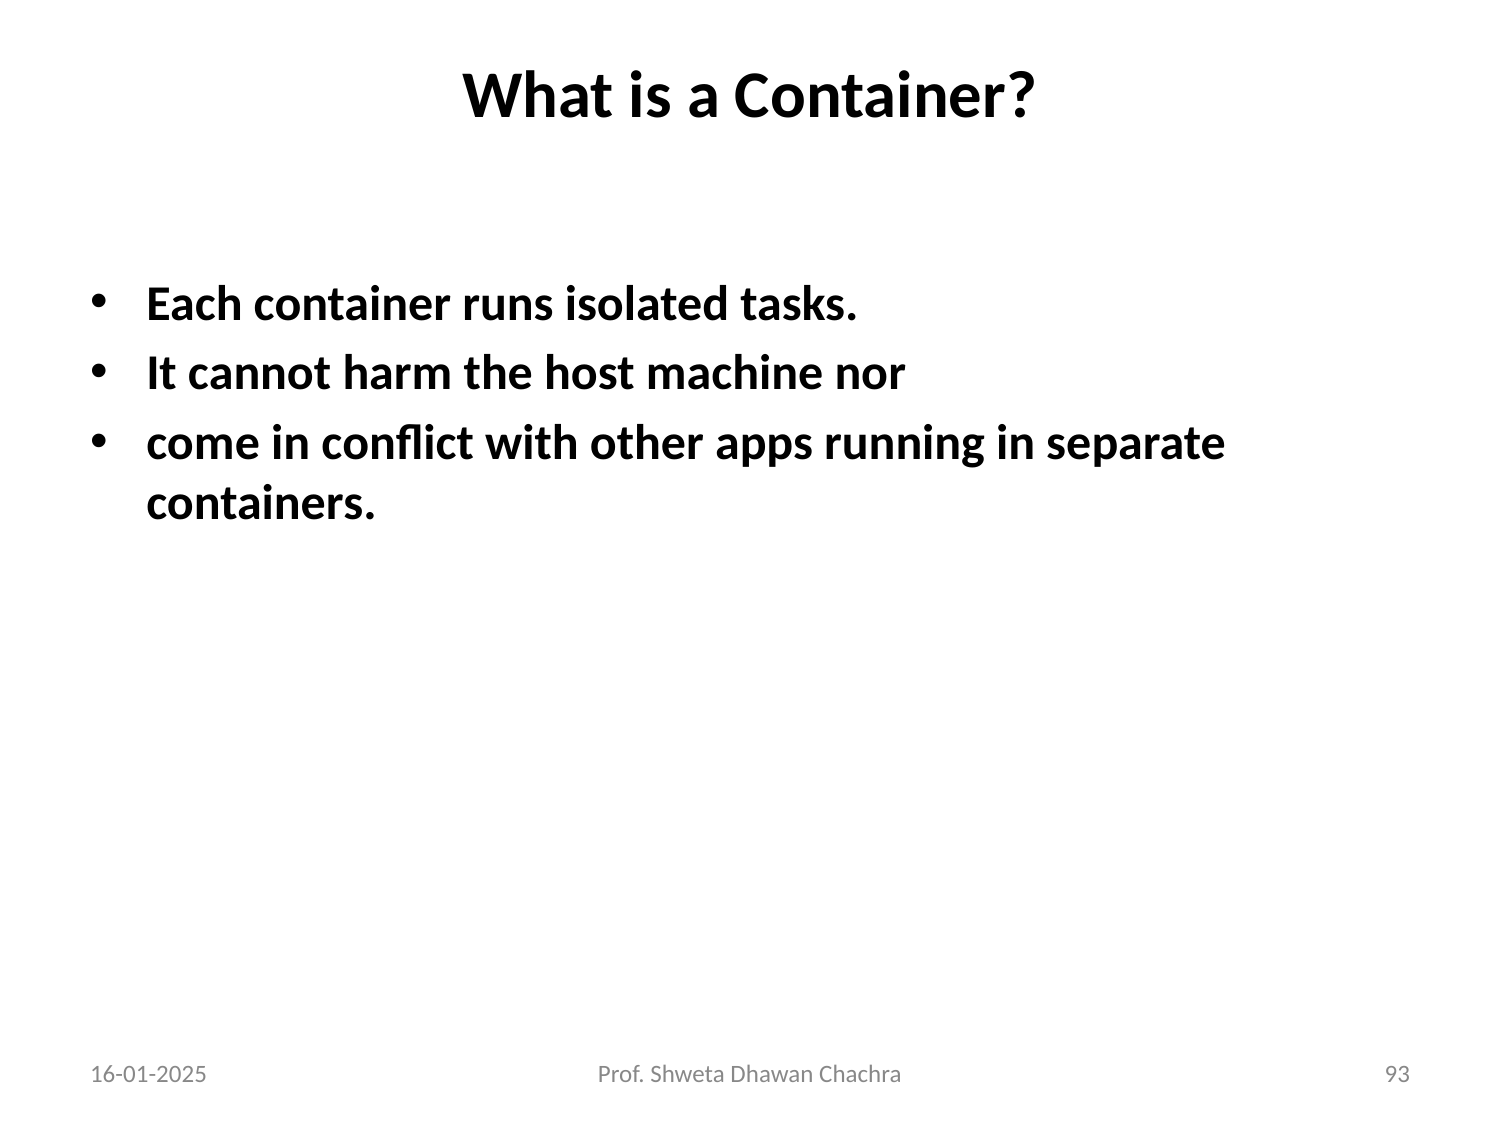

# What is a Container?
Each container runs isolated tasks.
It cannot harm the host machine nor
come in conflict with other apps running in separate containers.

16-01-2025
Prof. Shweta Dhawan Chachra
93